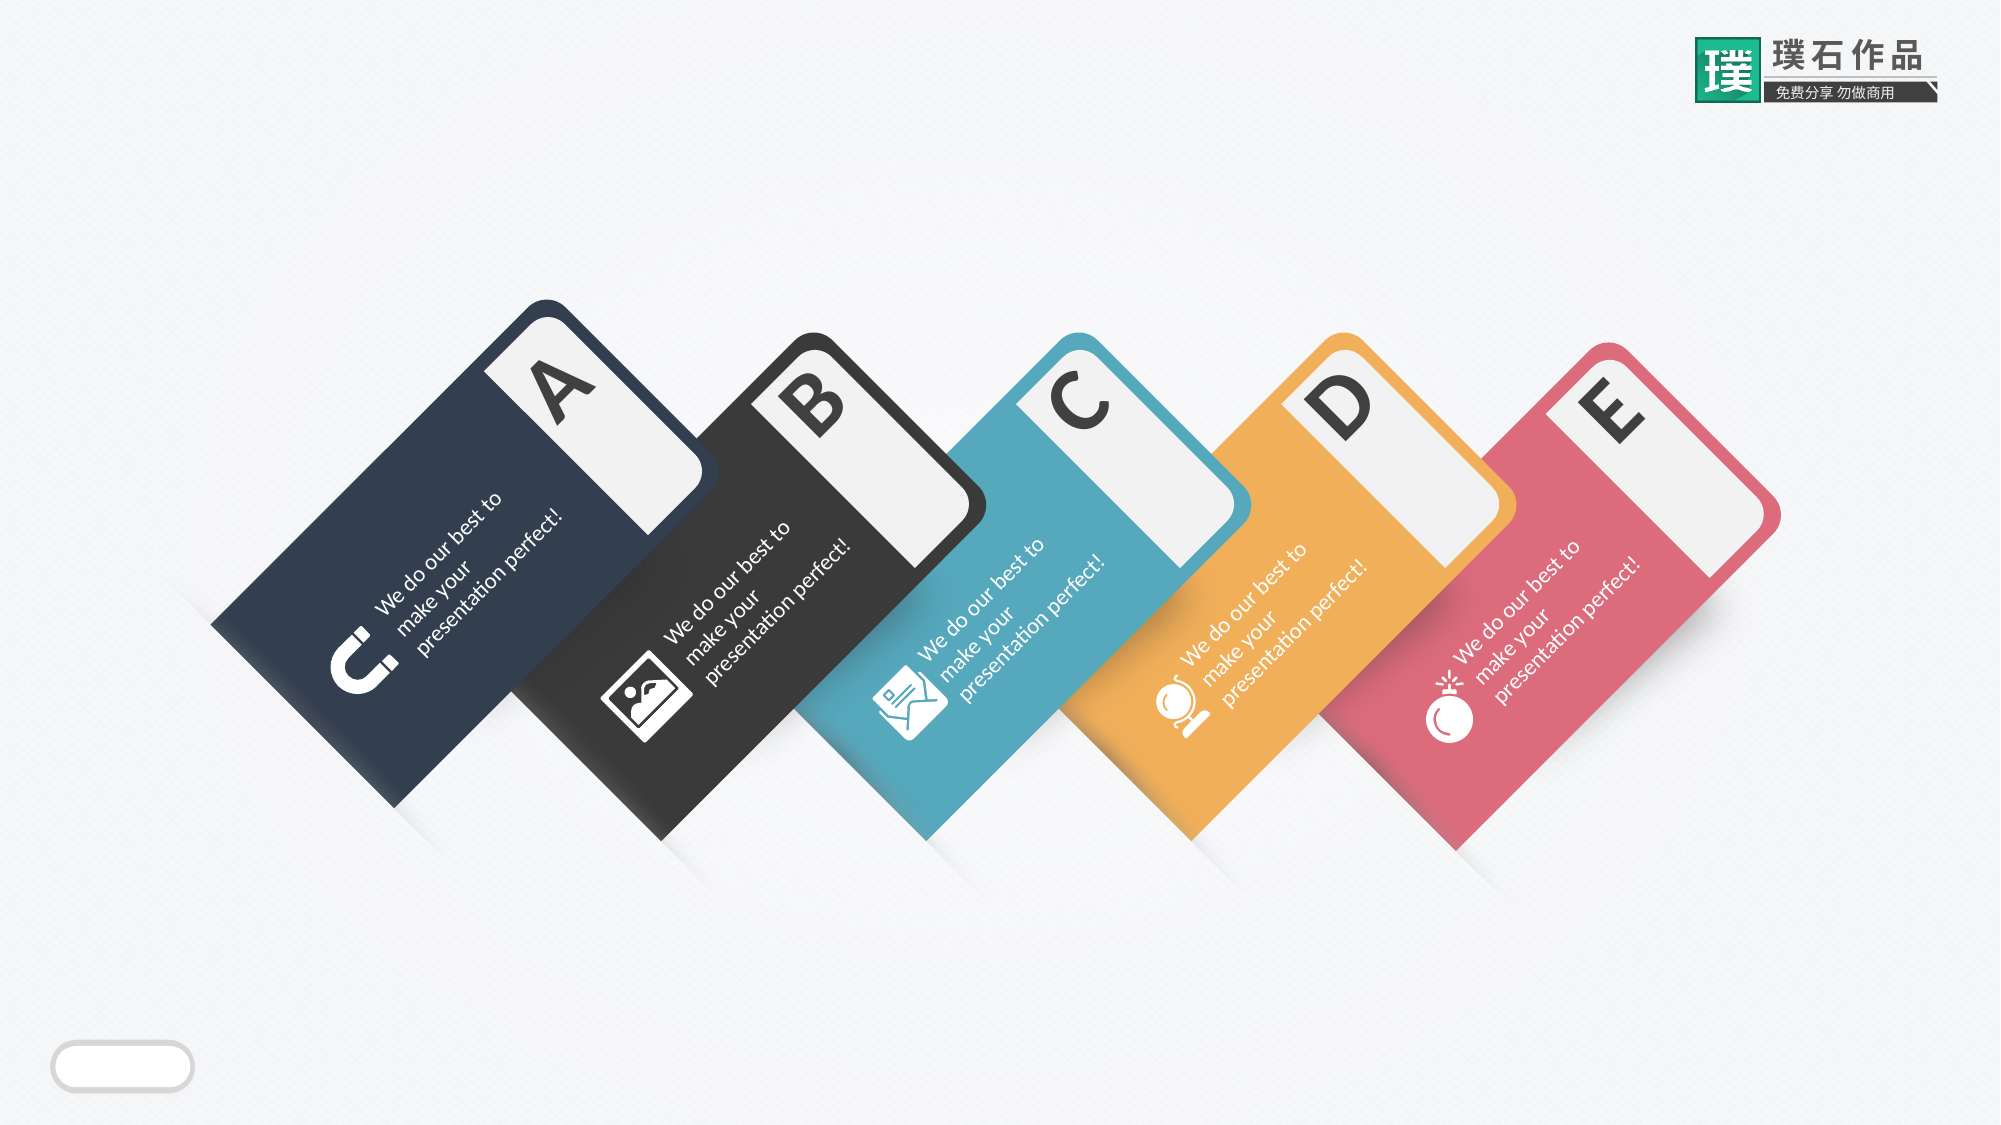

A
We do our best to make your presentation perfect!

D

We do our best to make your presentation perfect!

C

We do our best to make your presentation perfect!

B

We do our best to make your presentation perfect!

E

We do our best to make your presentation perfect!